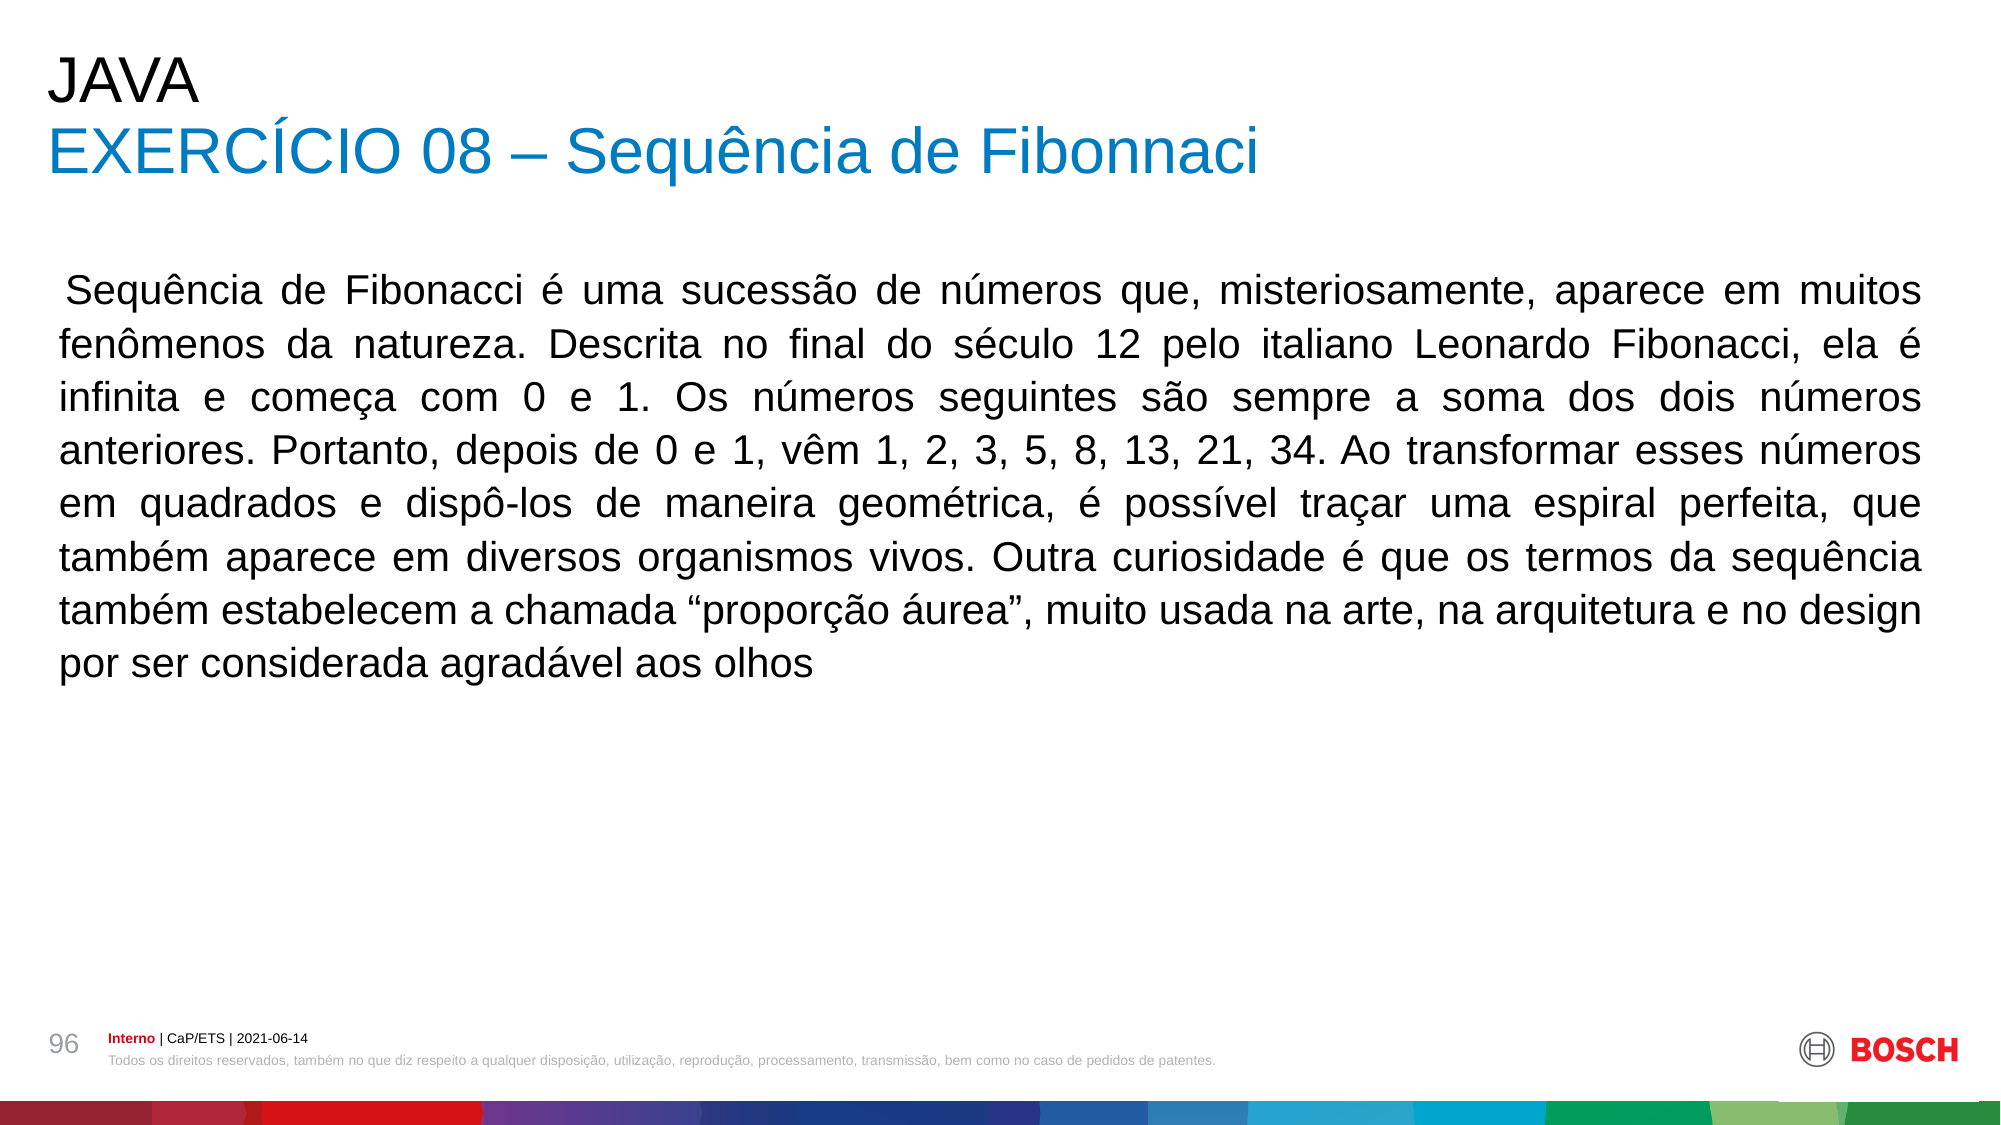

JAVA

# EXERCÍCIO 08 – Sequência de Fibonnaci
 	Sequência de Fibonacci é uma sucessão de números que, misteriosamente, aparece em muitos fenômenos da natureza. Descrita no final do século 12 pelo italiano Leonardo Fibonacci, ela é infinita e começa com 0 e 1. Os números seguintes são sempre a soma dos dois números anteriores. Portanto, depois de 0 e 1, vêm 1, 2, 3, 5, 8, 13, 21, 34. Ao transformar esses números em quadrados e dispô-los de maneira geométrica, é possível traçar uma espiral perfeita, que também aparece em diversos organismos vivos. Outra curiosidade é que os termos da sequência também estabelecem a chamada “proporção áurea”, muito usada na arte, na arquitetura e no design por ser considerada agradável aos olhos
96